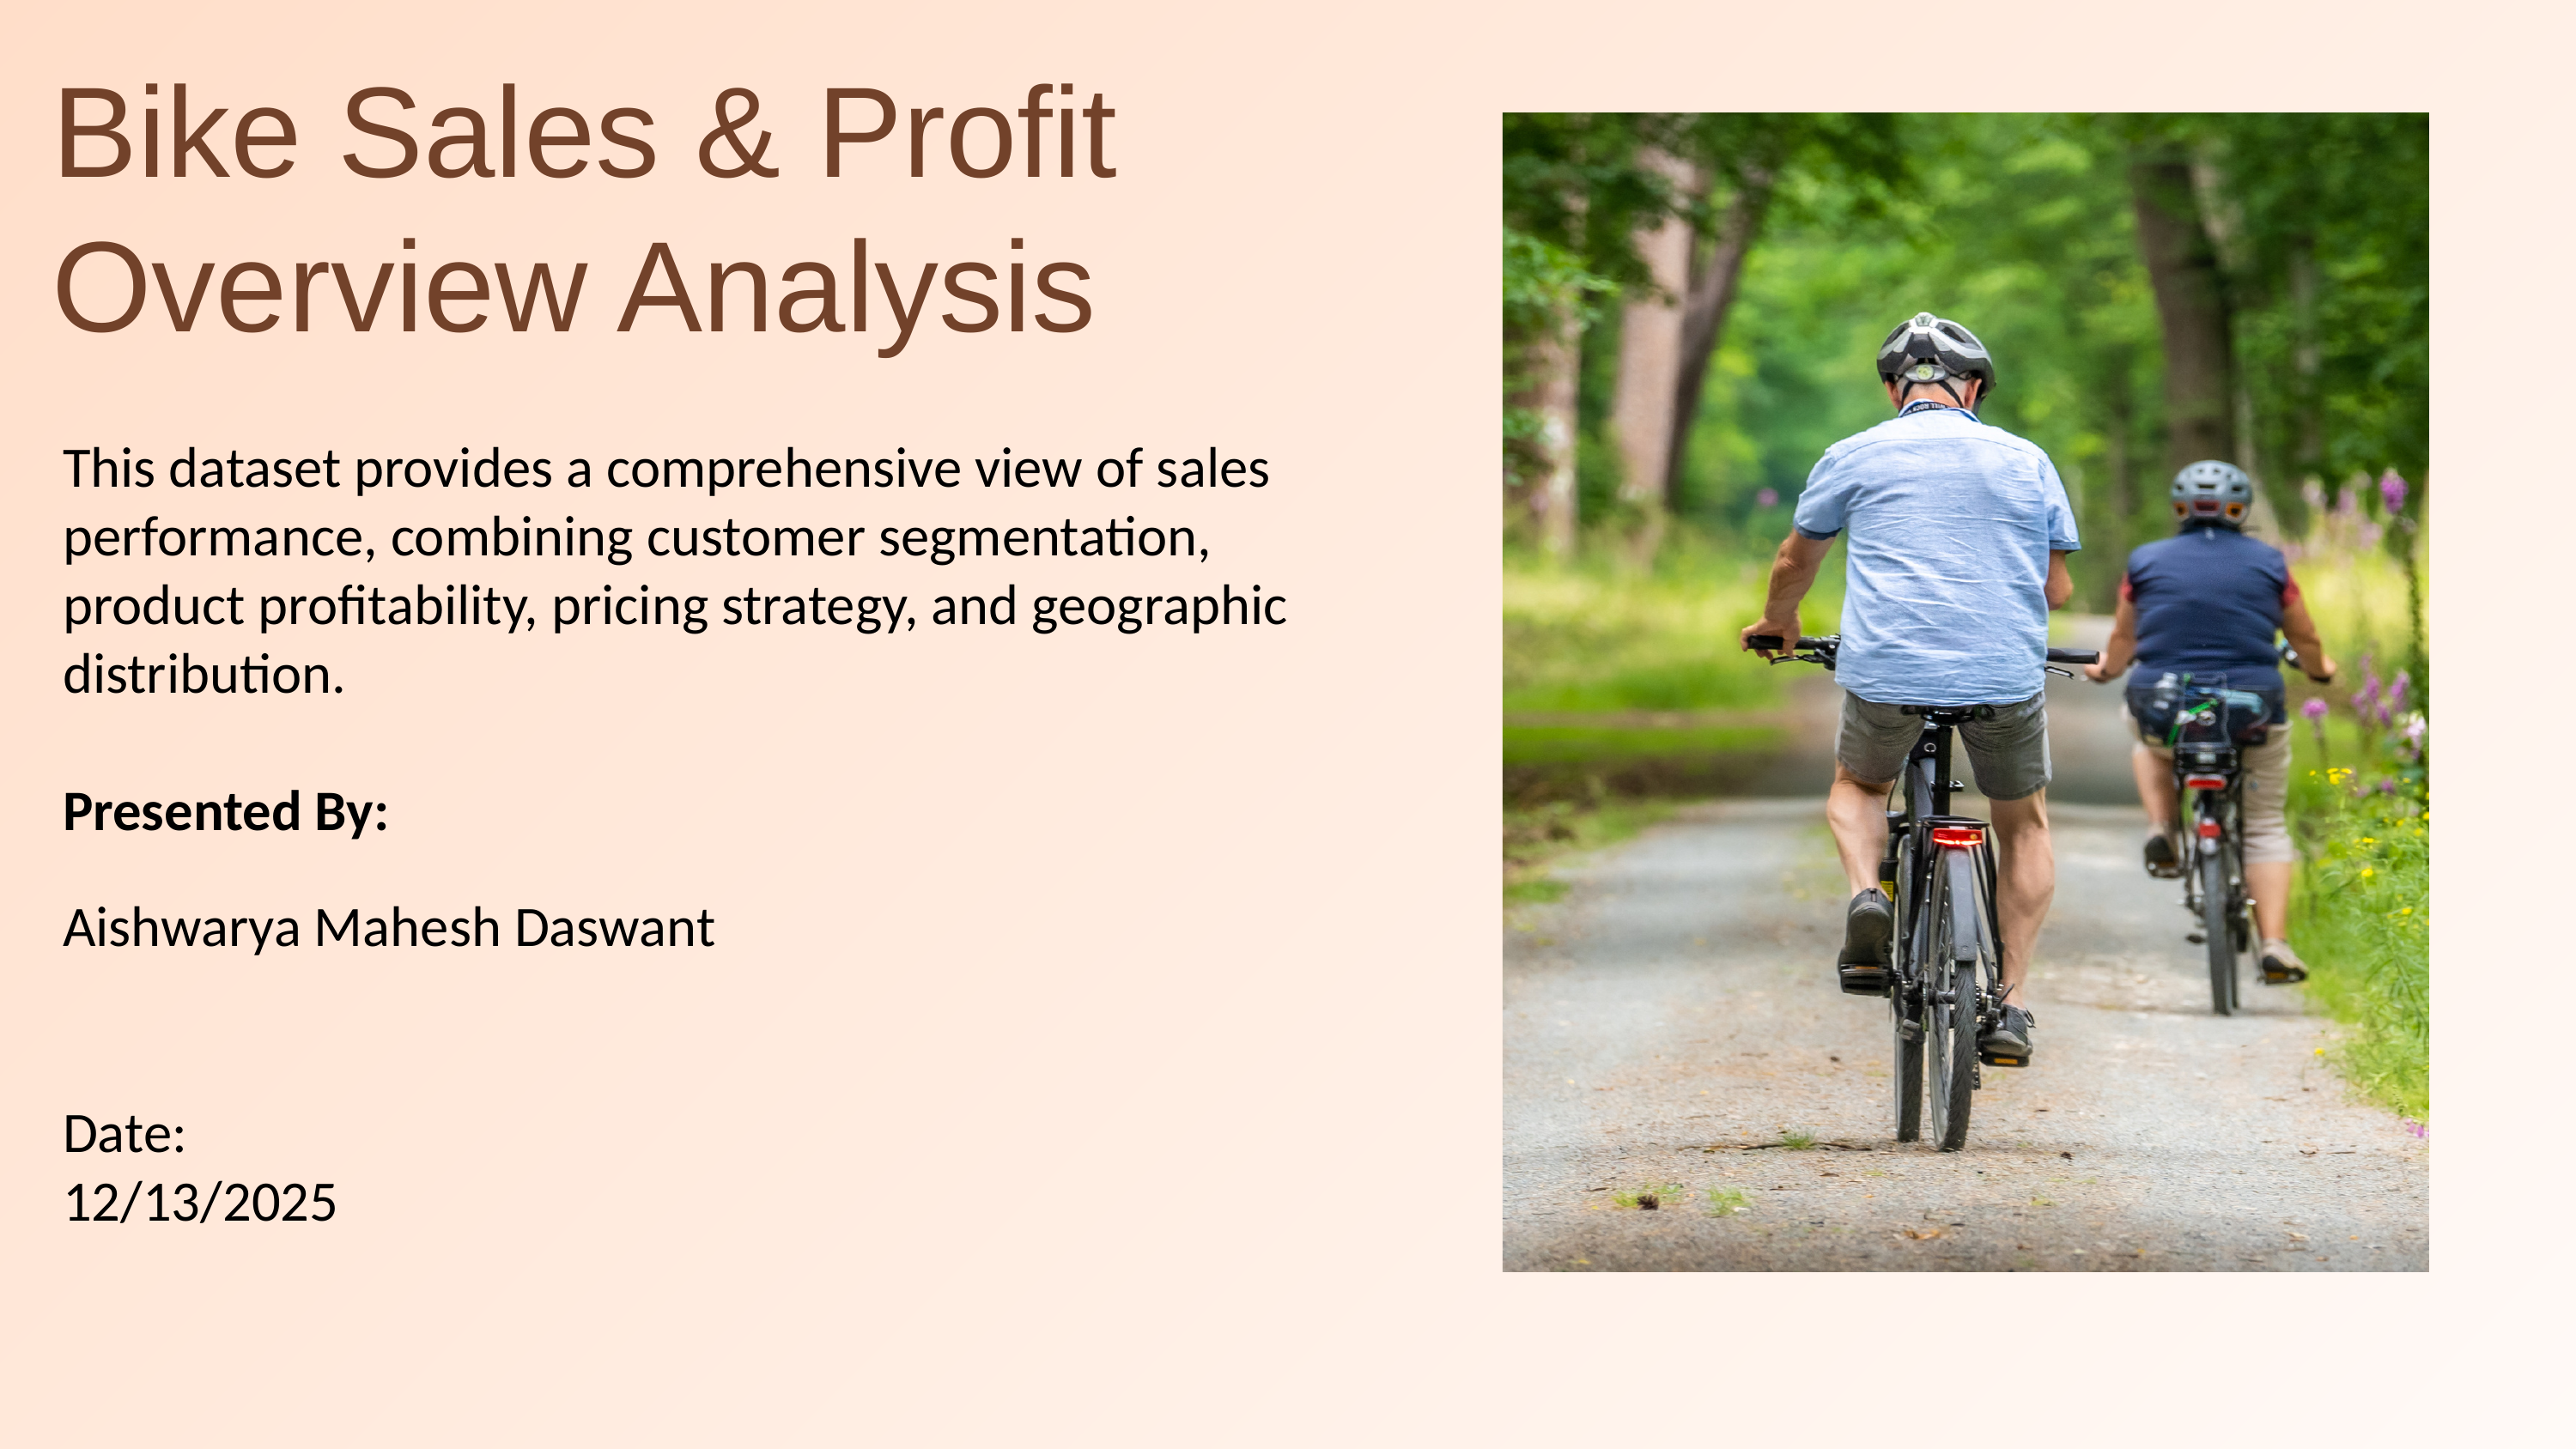

Bike Sales & Profit Overview Analysis

This dataset provides a comprehensive view of sales performance, combining customer segmentation, product profitability, pricing strategy, and geographic distribution.

Presented By:

Aishwarya Mahesh Daswant

Date:
12/13/2025